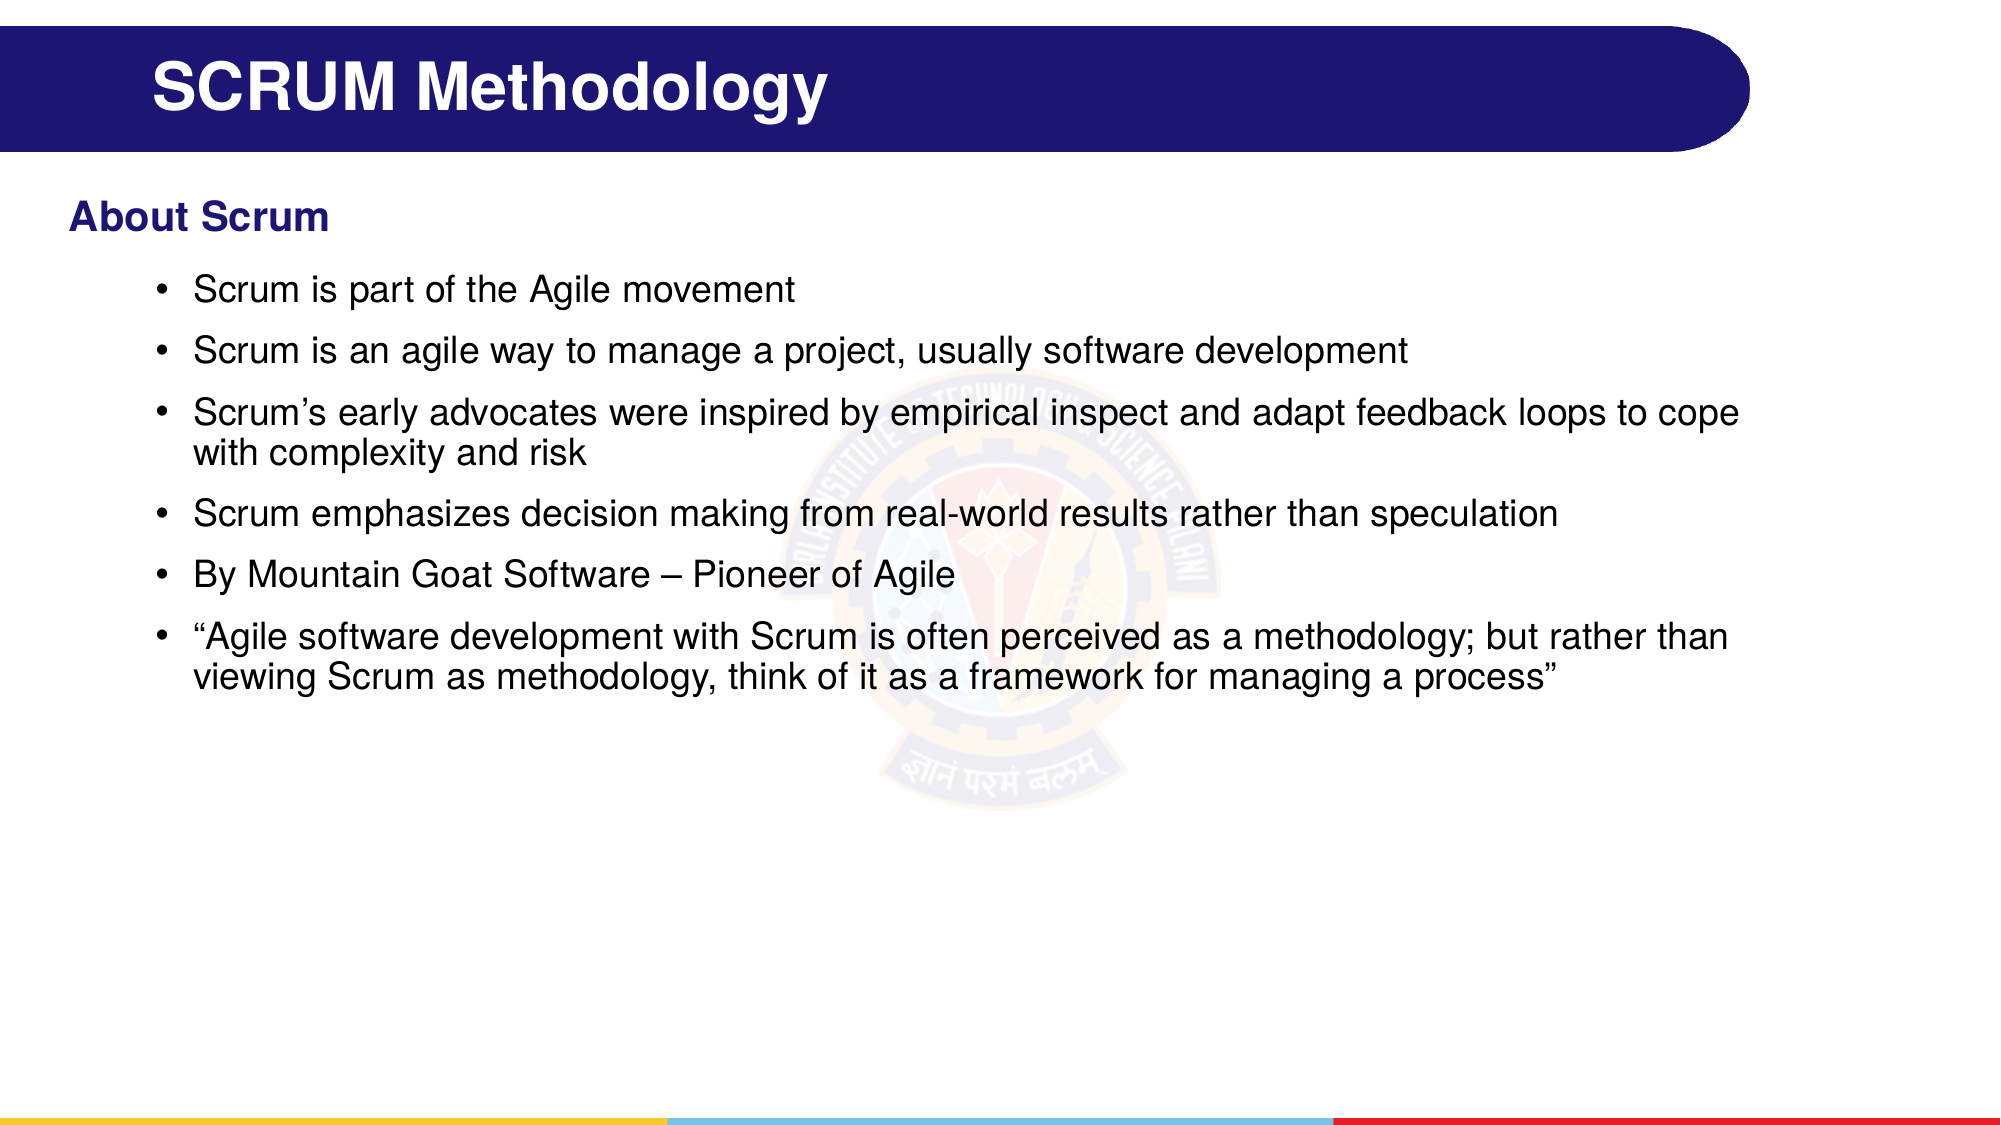

# SCRUM Methodology
About Scrum
Scrum is part of the Agile movement
Scrum is an agile way to manage a project, usually software development
Scrum’s early advocates were inspired by empirical inspect and adapt feedback loops to cope with complexity and risk
Scrum emphasizes decision making from real-world results rather than speculation
By Mountain Goat Software – Pioneer of Agile
“Agile software development with Scrum is often perceived as a methodology; but rather than viewing Scrum as methodology, think of it as a framework for managing a process”